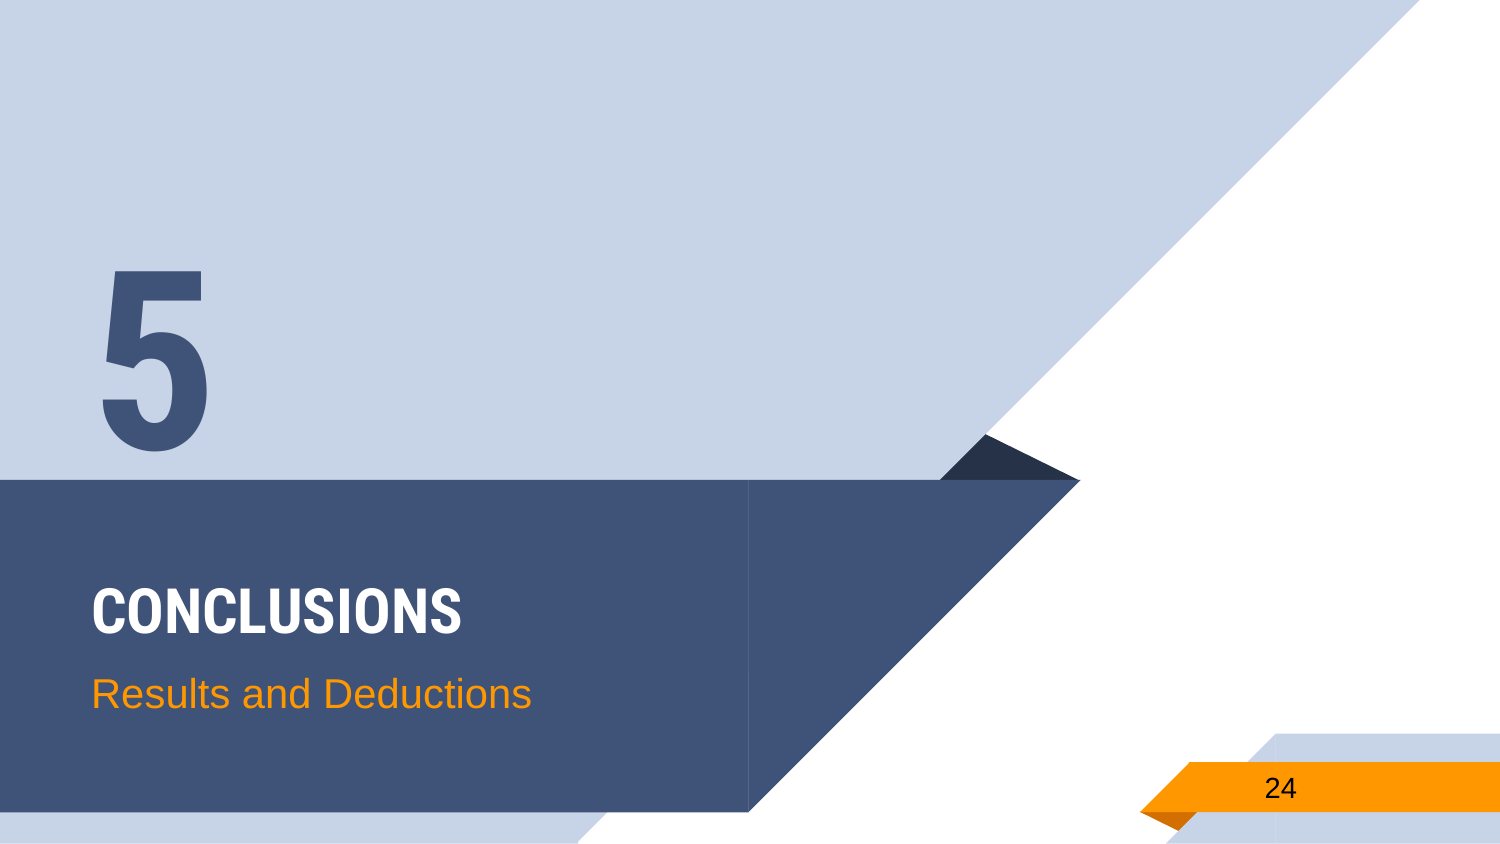

5
# CONCLUSIONS
Results and Deductions
24